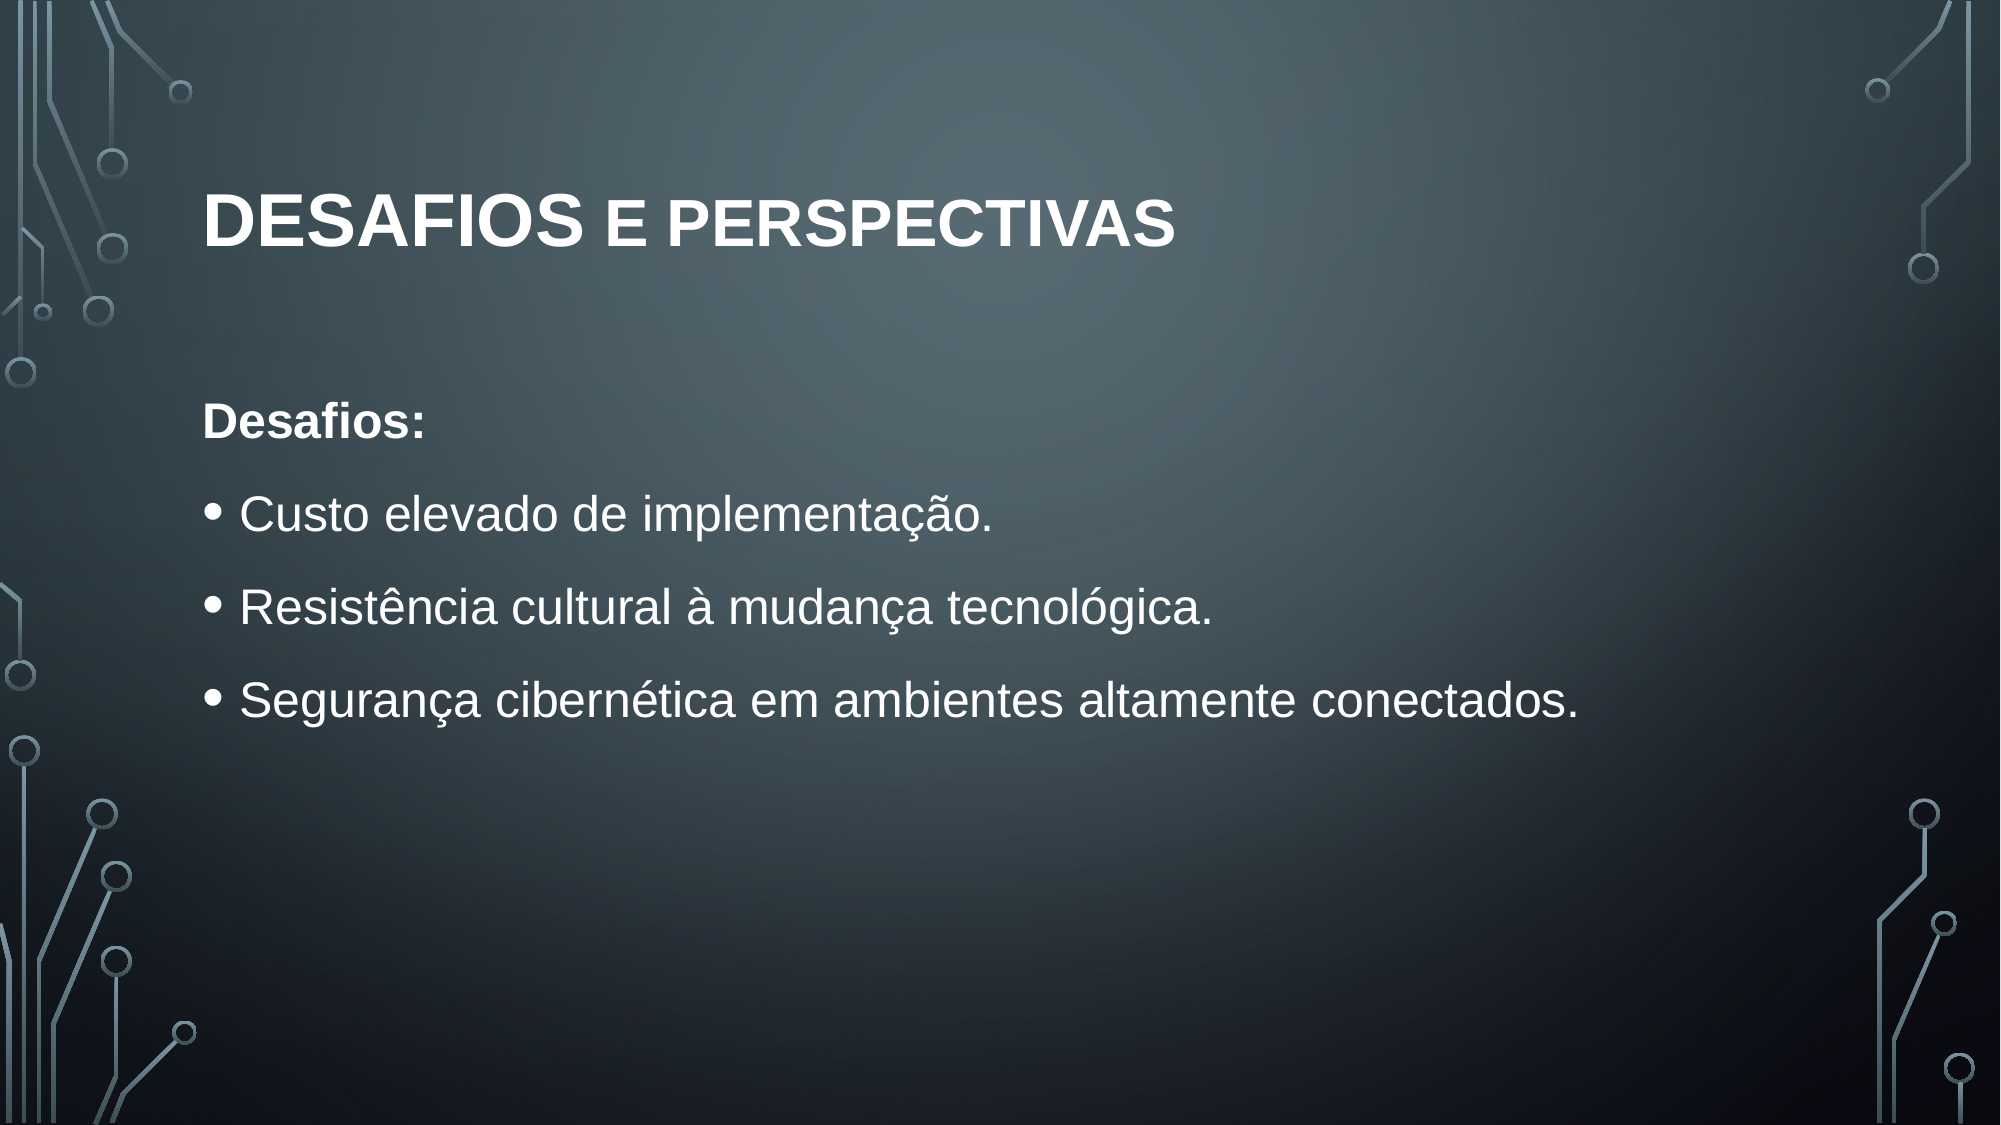

# Desafios e Perspectivas
Desafios:
Custo elevado de implementação.
Resistência cultural à mudança tecnológica.
Segurança cibernética em ambientes altamente conectados.